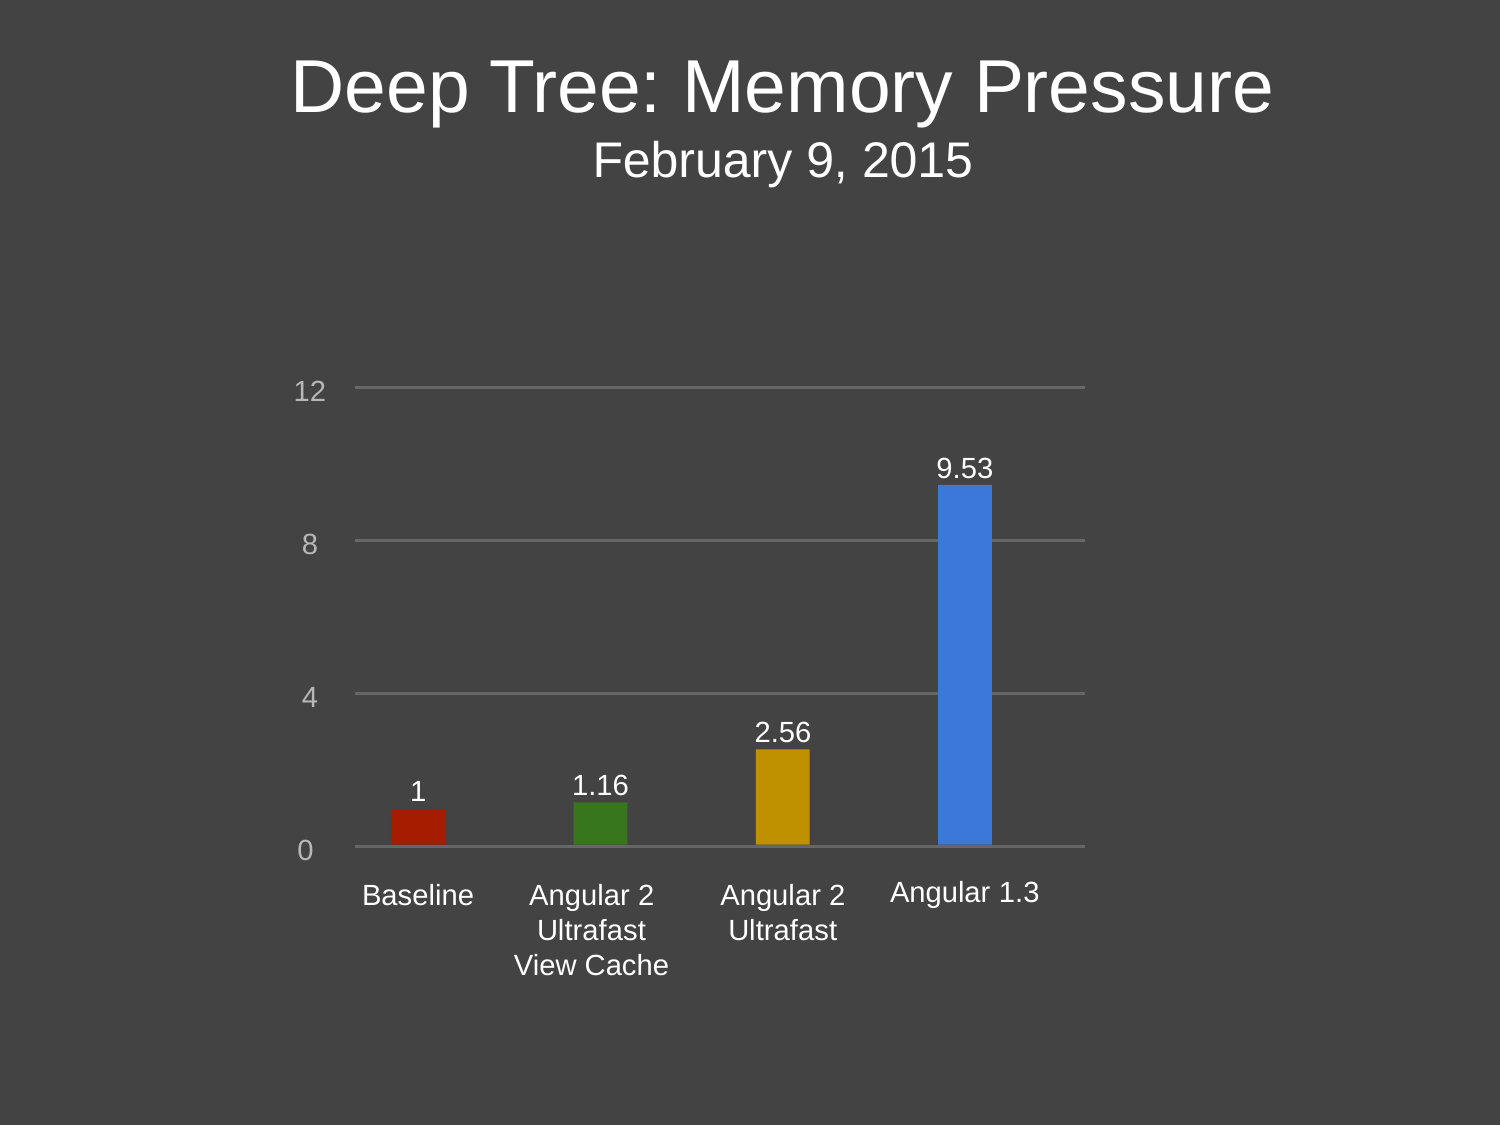

# Deep Tree: Memory Pressure
February 9, 2015
12
9.53

8
4
2.56

1.16
1

0
Angular 1.3
Baseline
Angular 2
Ultrafast
View Cache
Angular 2
Ultrafast